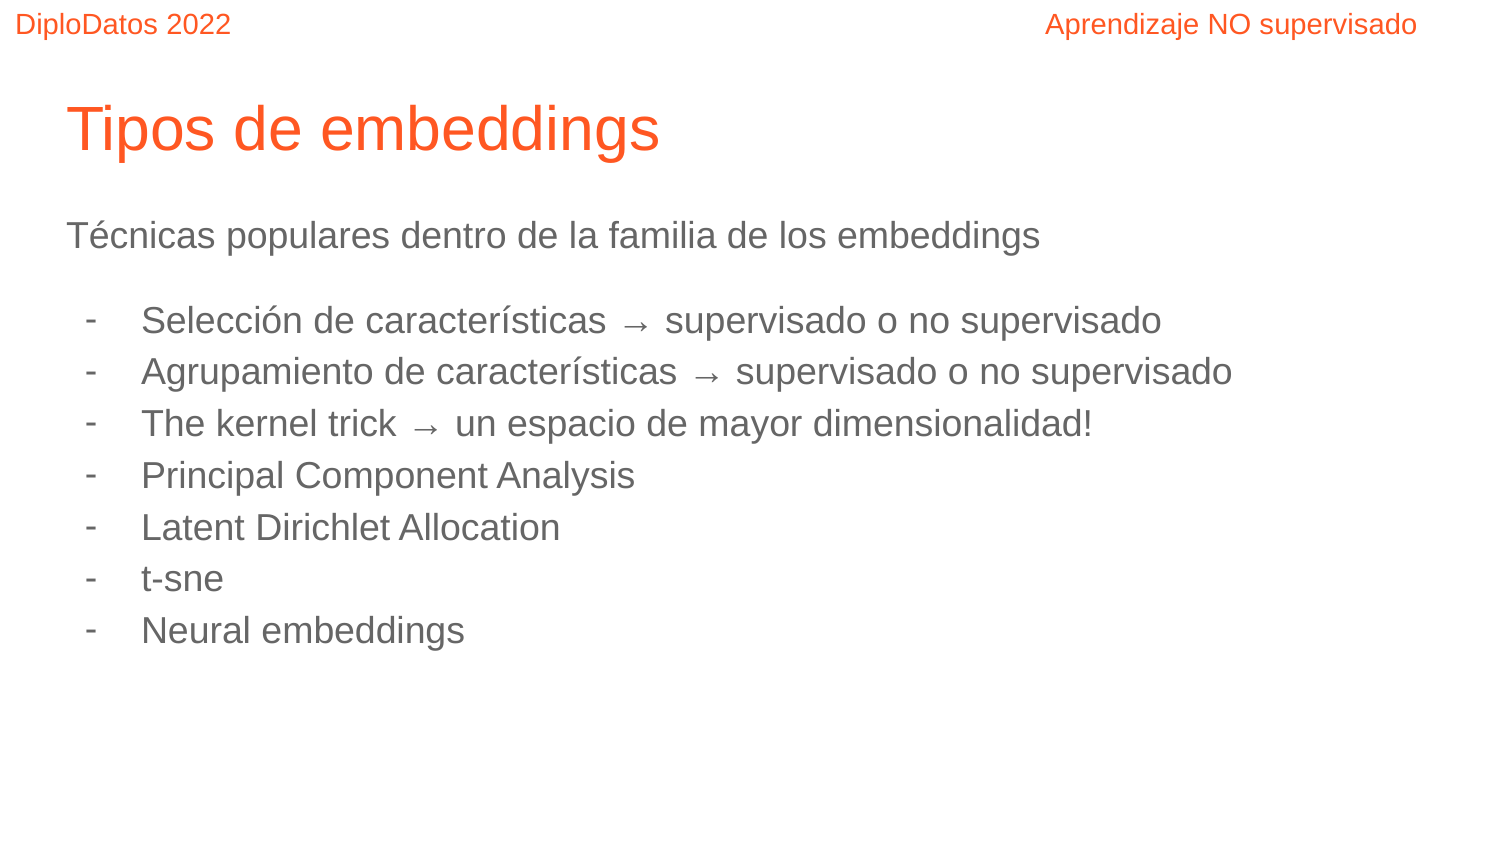

# Tipos de embeddings
Técnicas populares dentro de la familia de los embeddings
Selección de características → supervisado o no supervisado
Agrupamiento de características → supervisado o no supervisado
The kernel trick → un espacio de mayor dimensionalidad!
Principal Component Analysis
Latent Dirichlet Allocation
t-sne
Neural embeddings